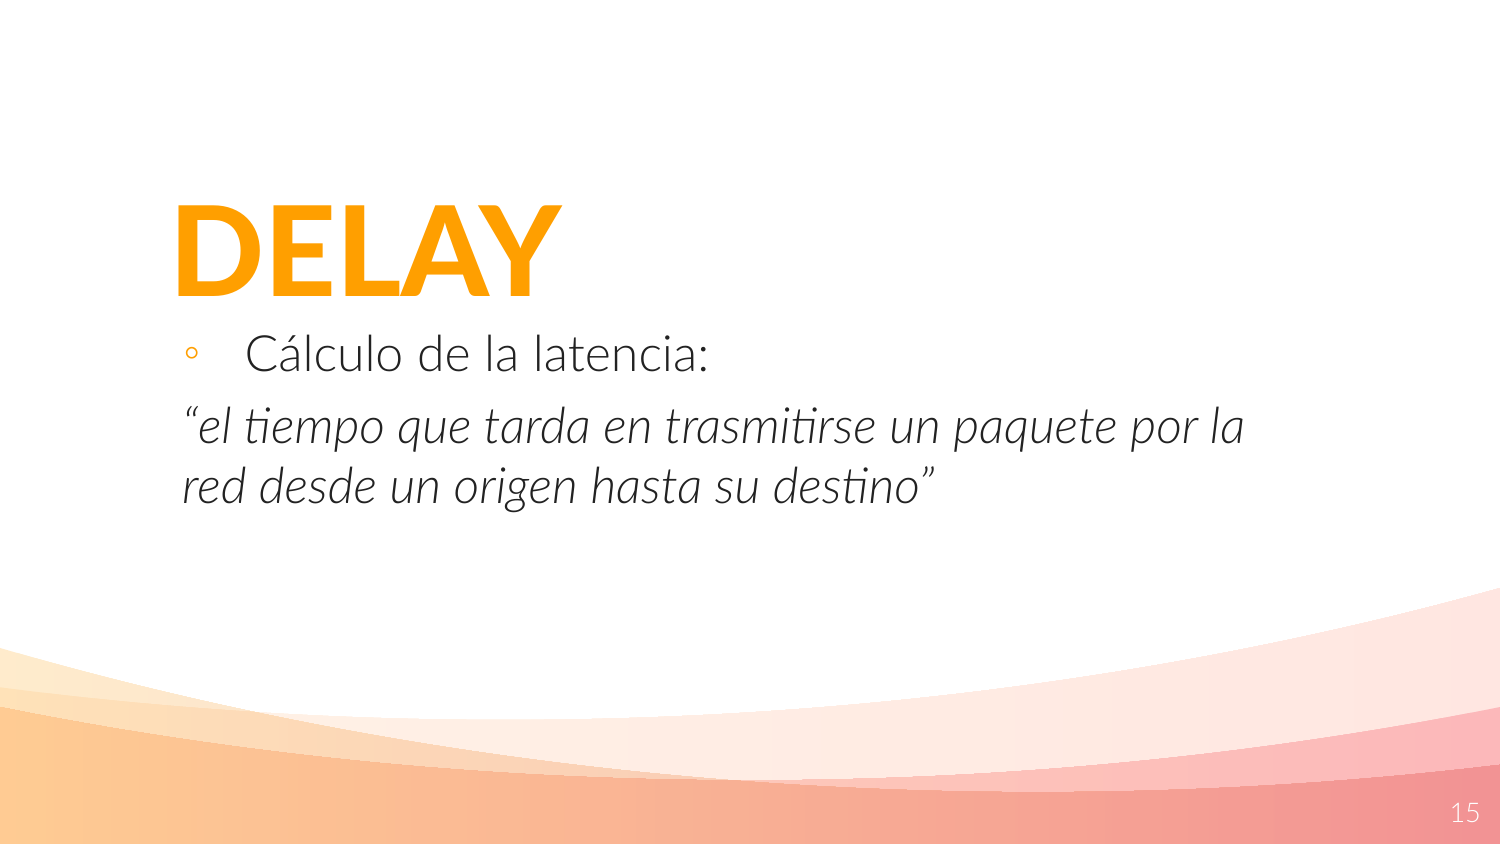

DELAY
Cálculo de la latencia:
“el tiempo que tarda en trasmitirse un paquete por la red desde un origen hasta su destino”
15